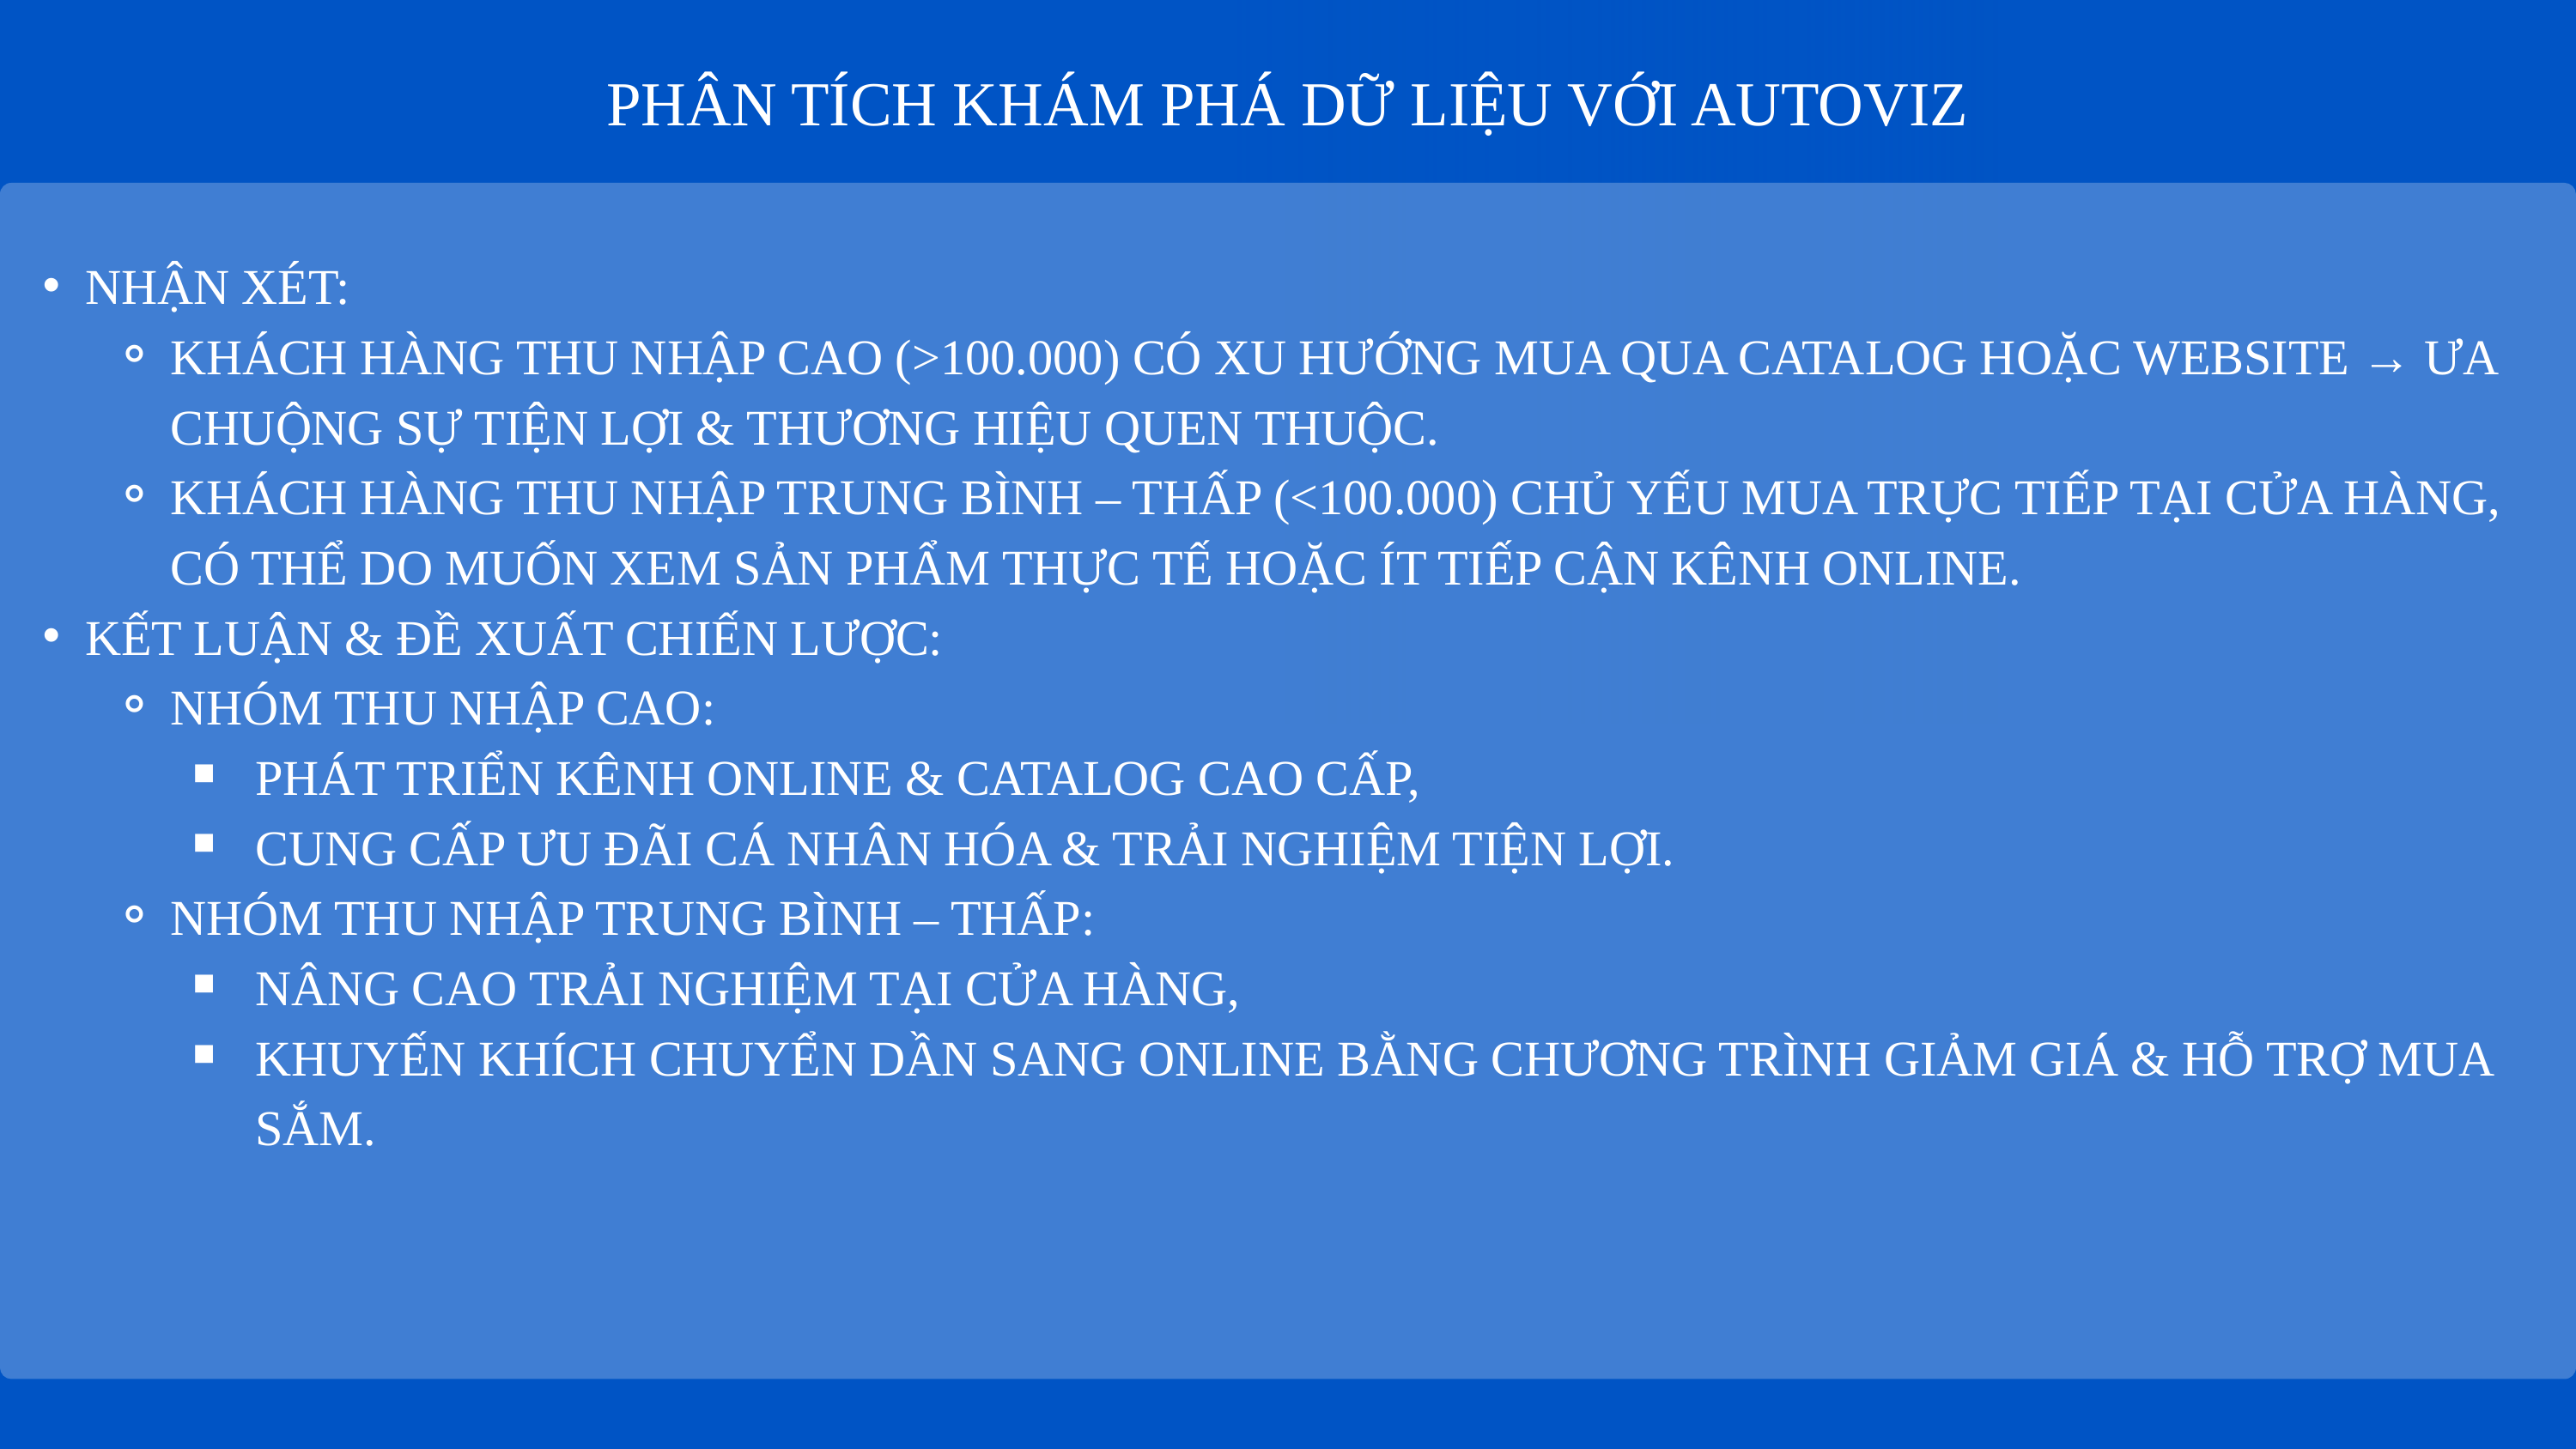

PHÂN TÍCH KHÁM PHÁ DỮ LIỆU VỚI AUTOVIZ

NHẬN XÉT:
KHÁCH HÀNG THU NHẬP CAO (>100.000) CÓ XU HƯỚNG MUA QUA CATALOG HOẶC WEBSITE → ƯA CHUỘNG SỰ TIỆN LỢI & THƯƠNG HIỆU QUEN THUỘC.
KHÁCH HÀNG THU NHẬP TRUNG BÌNH – THẤP (<100.000) CHỦ YẾU MUA TRỰC TIẾP TẠI CỬA HÀNG, CÓ THỂ DO MUỐN XEM SẢN PHẨM THỰC TẾ HOẶC ÍT TIẾP CẬN KÊNH ONLINE.
KẾT LUẬN & ĐỀ XUẤT CHIẾN LƯỢC:
NHÓM THU NHẬP CAO:
PHÁT TRIỂN KÊNH ONLINE & CATALOG CAO CẤP,
CUNG CẤP ƯU ĐÃI CÁ NHÂN HÓA & TRẢI NGHIỆM TIỆN LỢI.
NHÓM THU NHẬP TRUNG BÌNH – THẤP:
NÂNG CAO TRẢI NGHIỆM TẠI CỬA HÀNG,
KHUYẾN KHÍCH CHUYỂN DẦN SANG ONLINE BẰNG CHƯƠNG TRÌNH GIẢM GIÁ & HỖ TRỢ MUA SẮM.